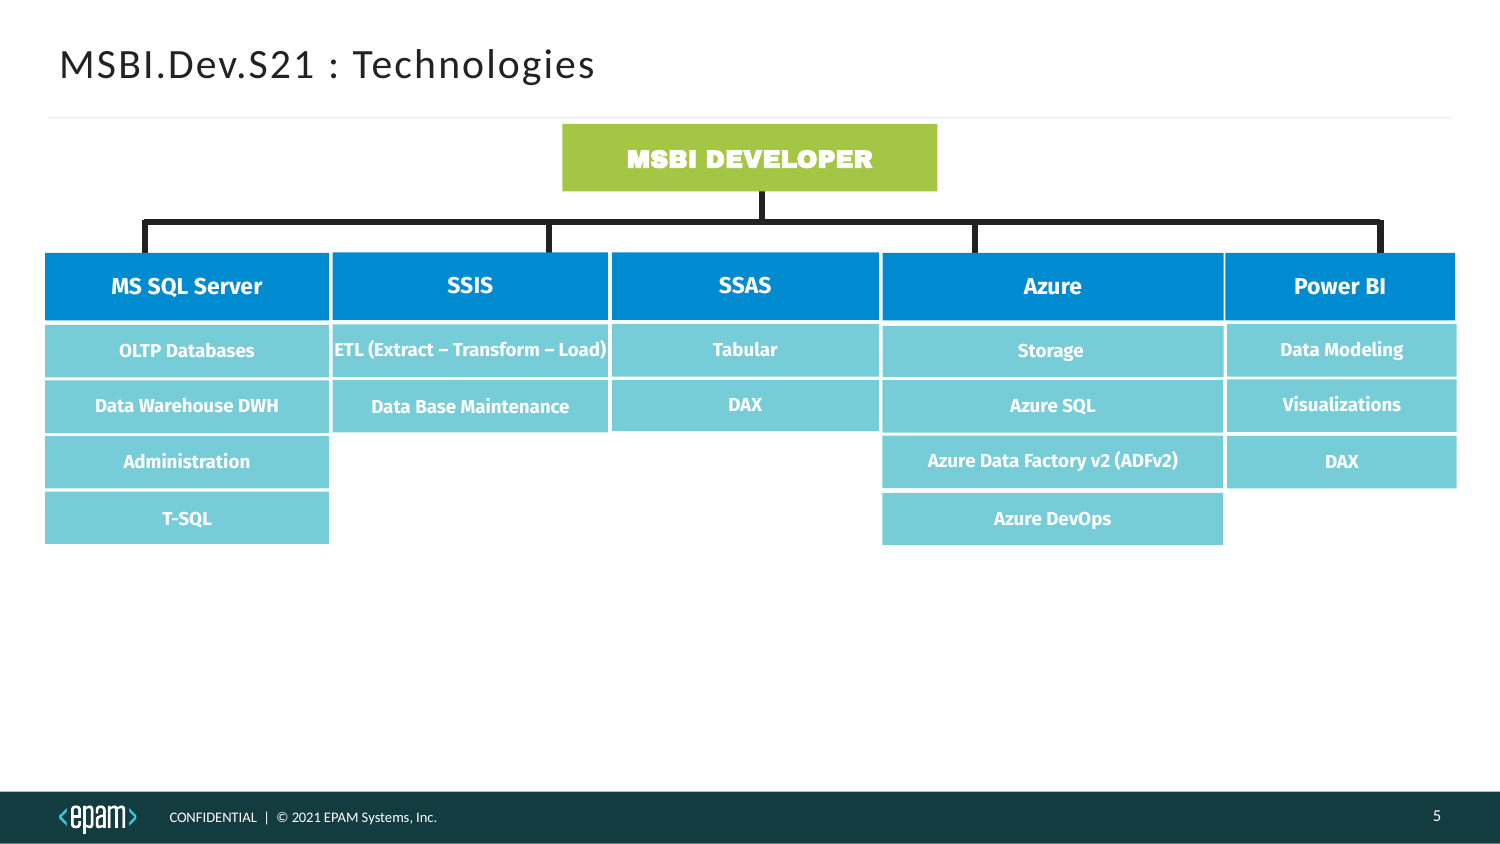

# MSBI.Dev.S21 : Technologies
MSBI DEVELOPER
SSIS
SSAS
MS SQL Server
Azure
Power BI
Tabular
Data Modeling
ETL (Extract – Transform – Load)
OLTP Databases
Storage
Visualizations
Data Base Maintenance
Azure SQL
DAX
Data Warehouse DWH
Azure Data Factory v2 (ADFv2)
DAX
Administration
T-SQL
Azure DevOps
5